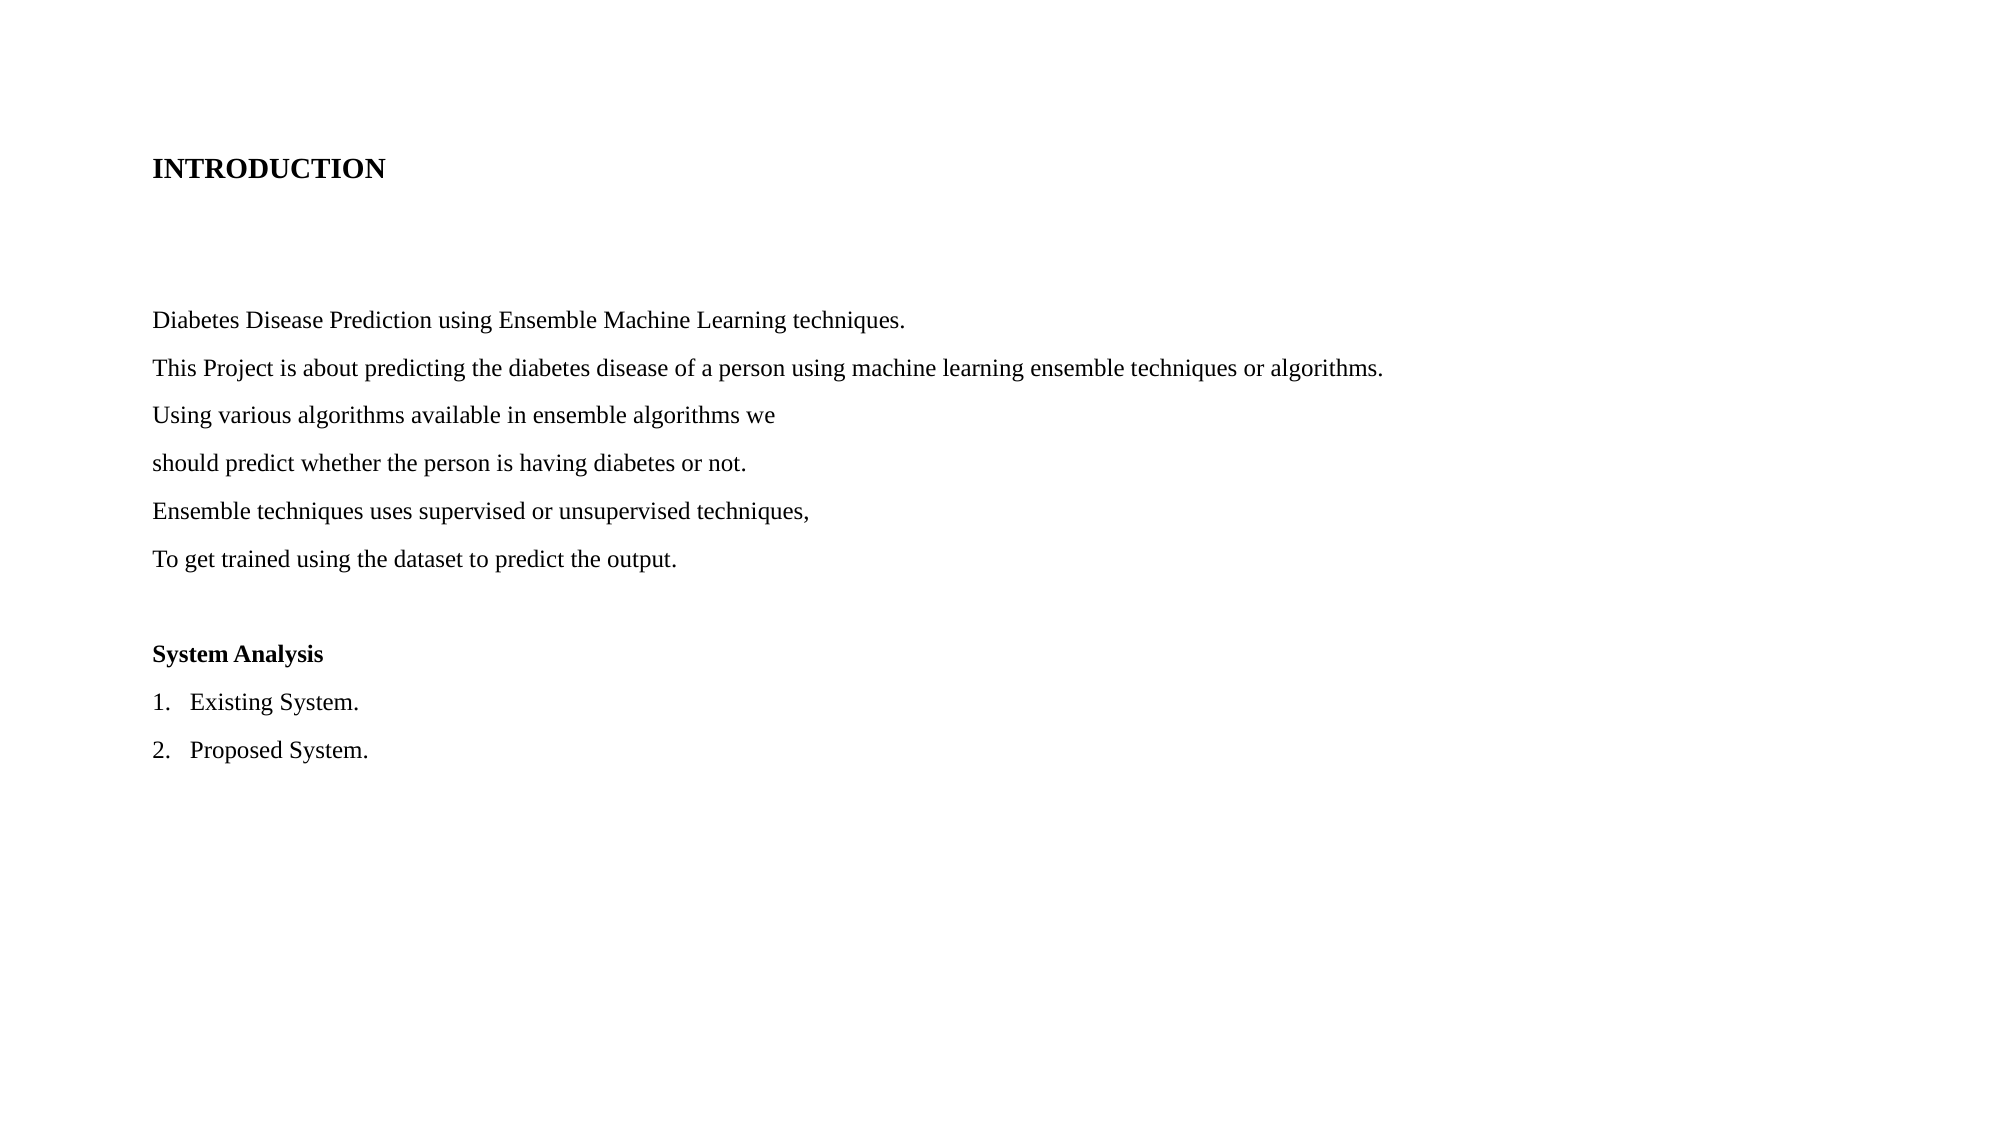

# INTRODUCTION
Diabetes Disease Prediction using Ensemble Machine Learning techniques.
This Project is about predicting the diabetes disease of a person using machine learning ensemble techniques or algorithms.
Using various algorithms available in ensemble algorithms we
should predict whether the person is having diabetes or not.
Ensemble techniques uses supervised or unsupervised techniques,
To get trained using the dataset to predict the output.

System Analysis
Existing System.
Proposed System.